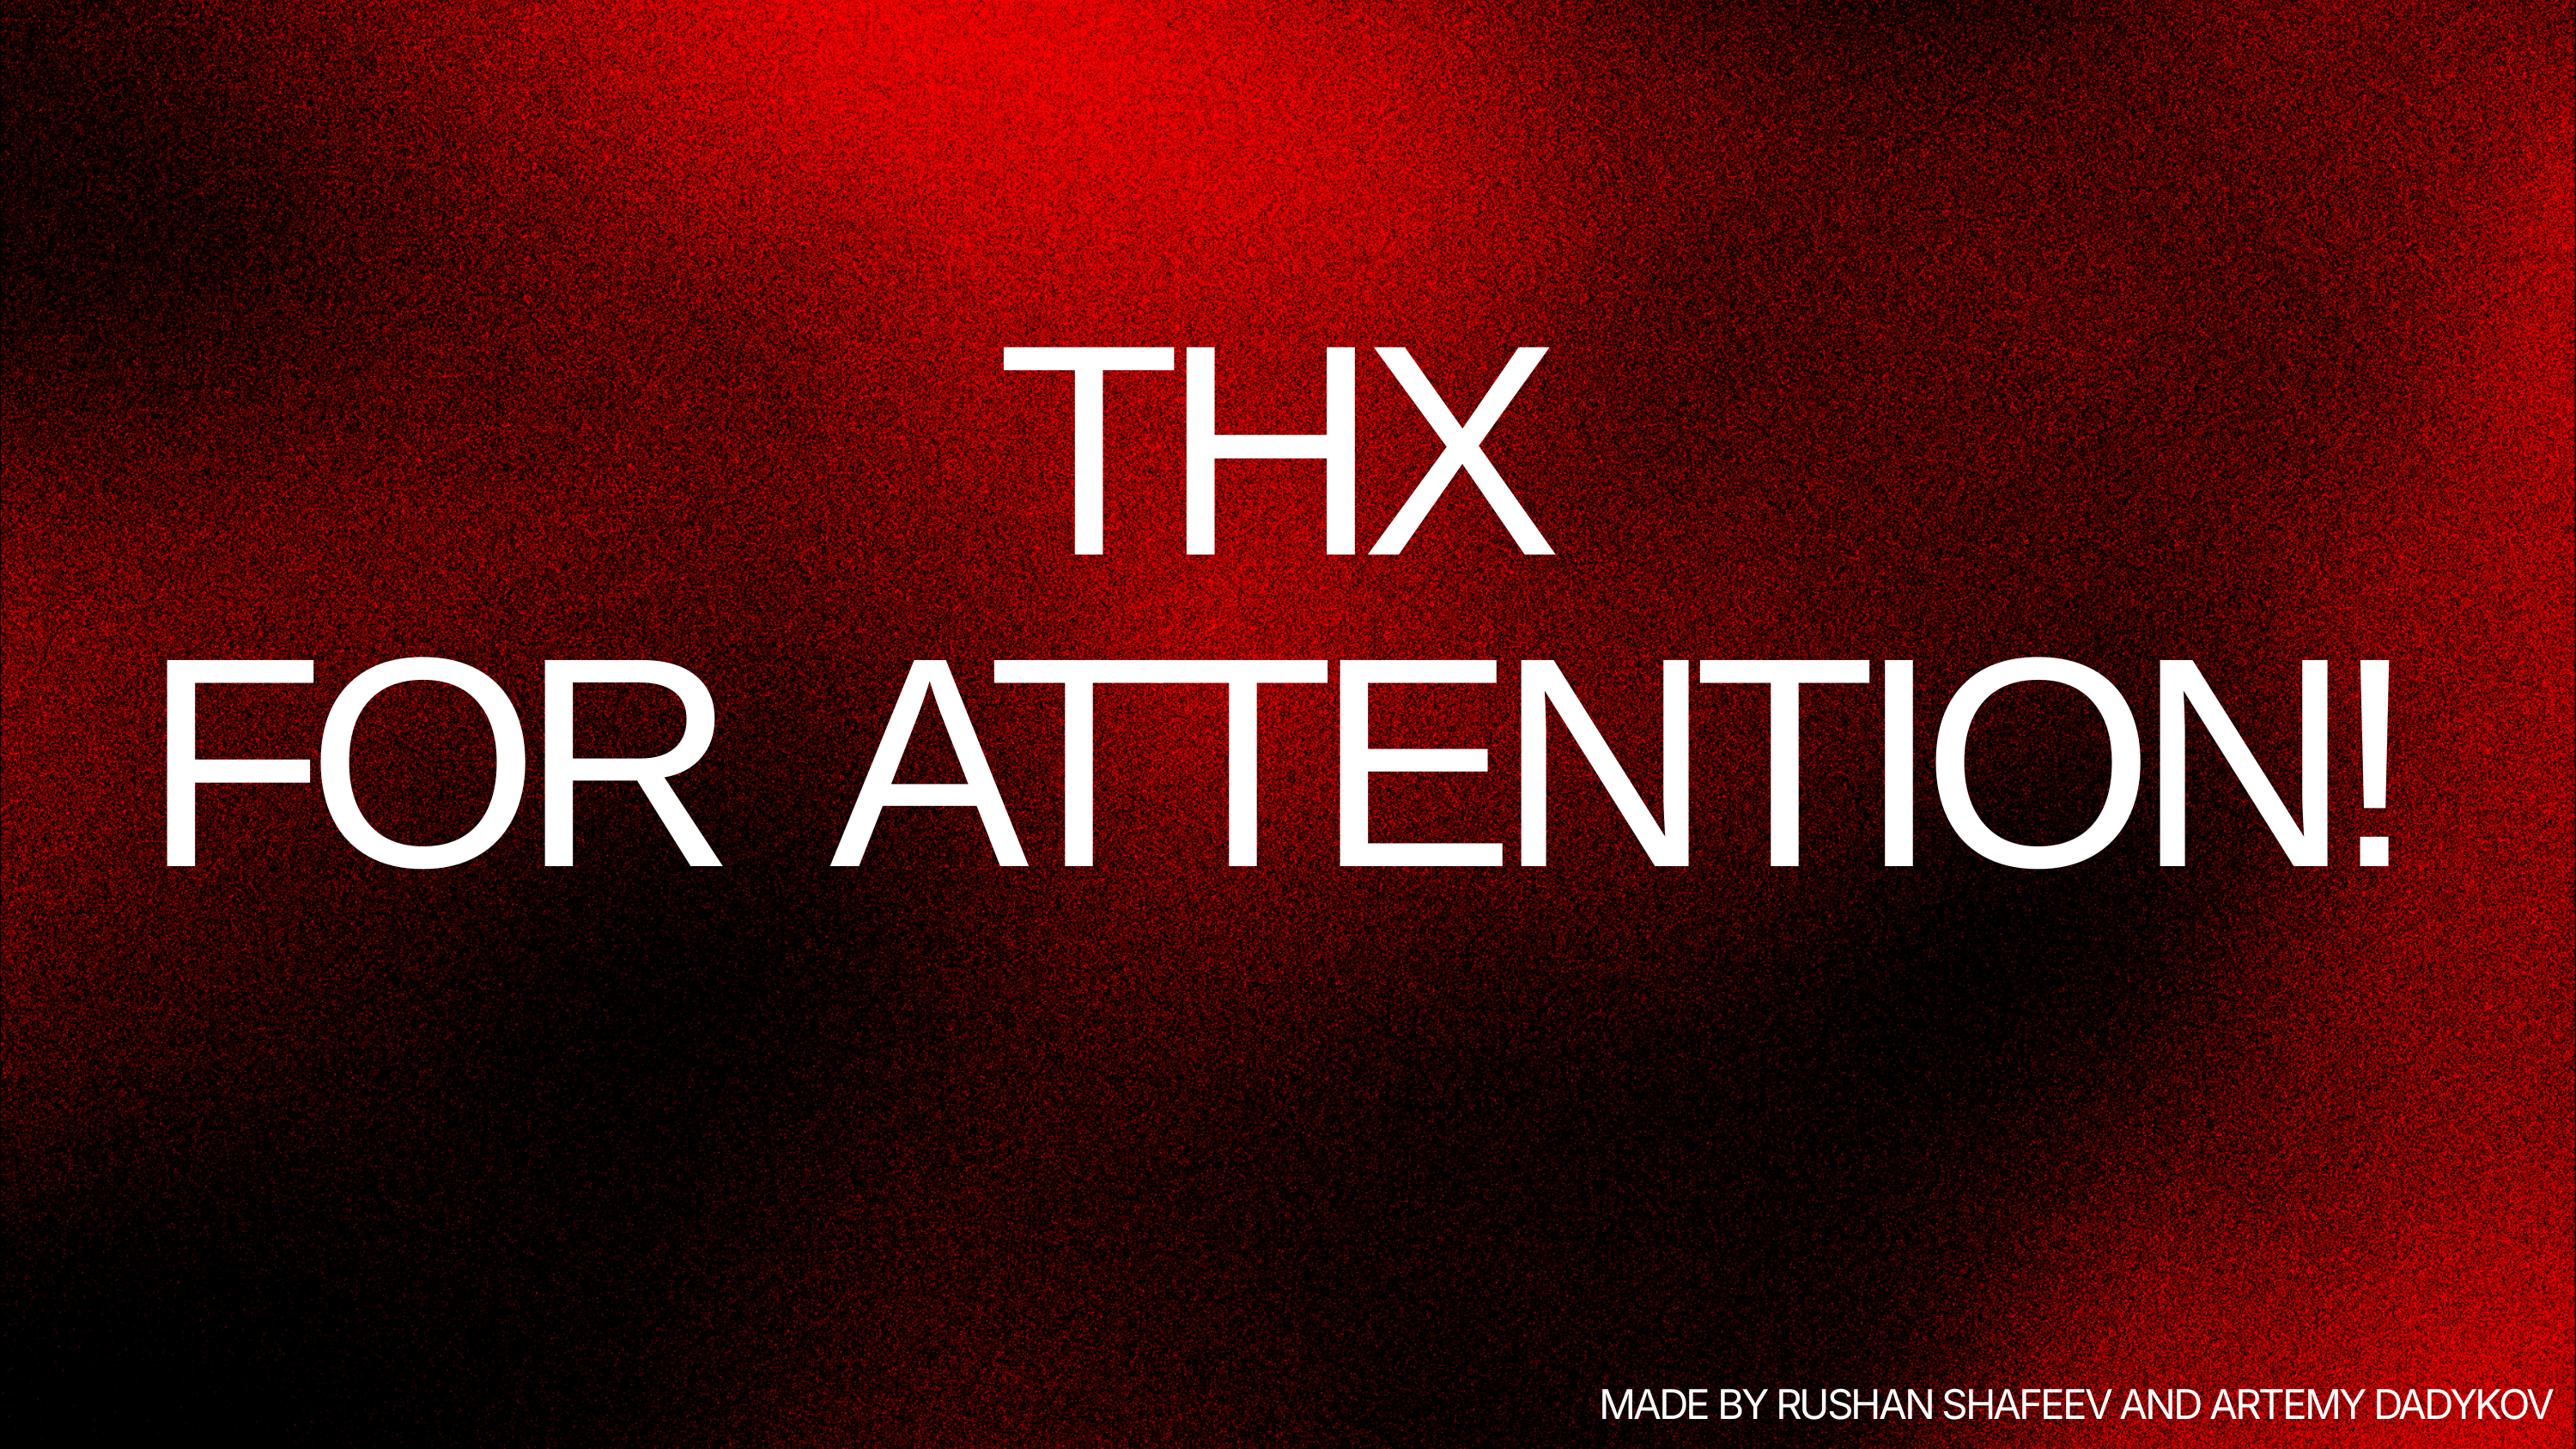

THX
FOR  ATTENTION!
MADE BY RUSHAN SHAFEEV AND ARTEMY DADYKOV